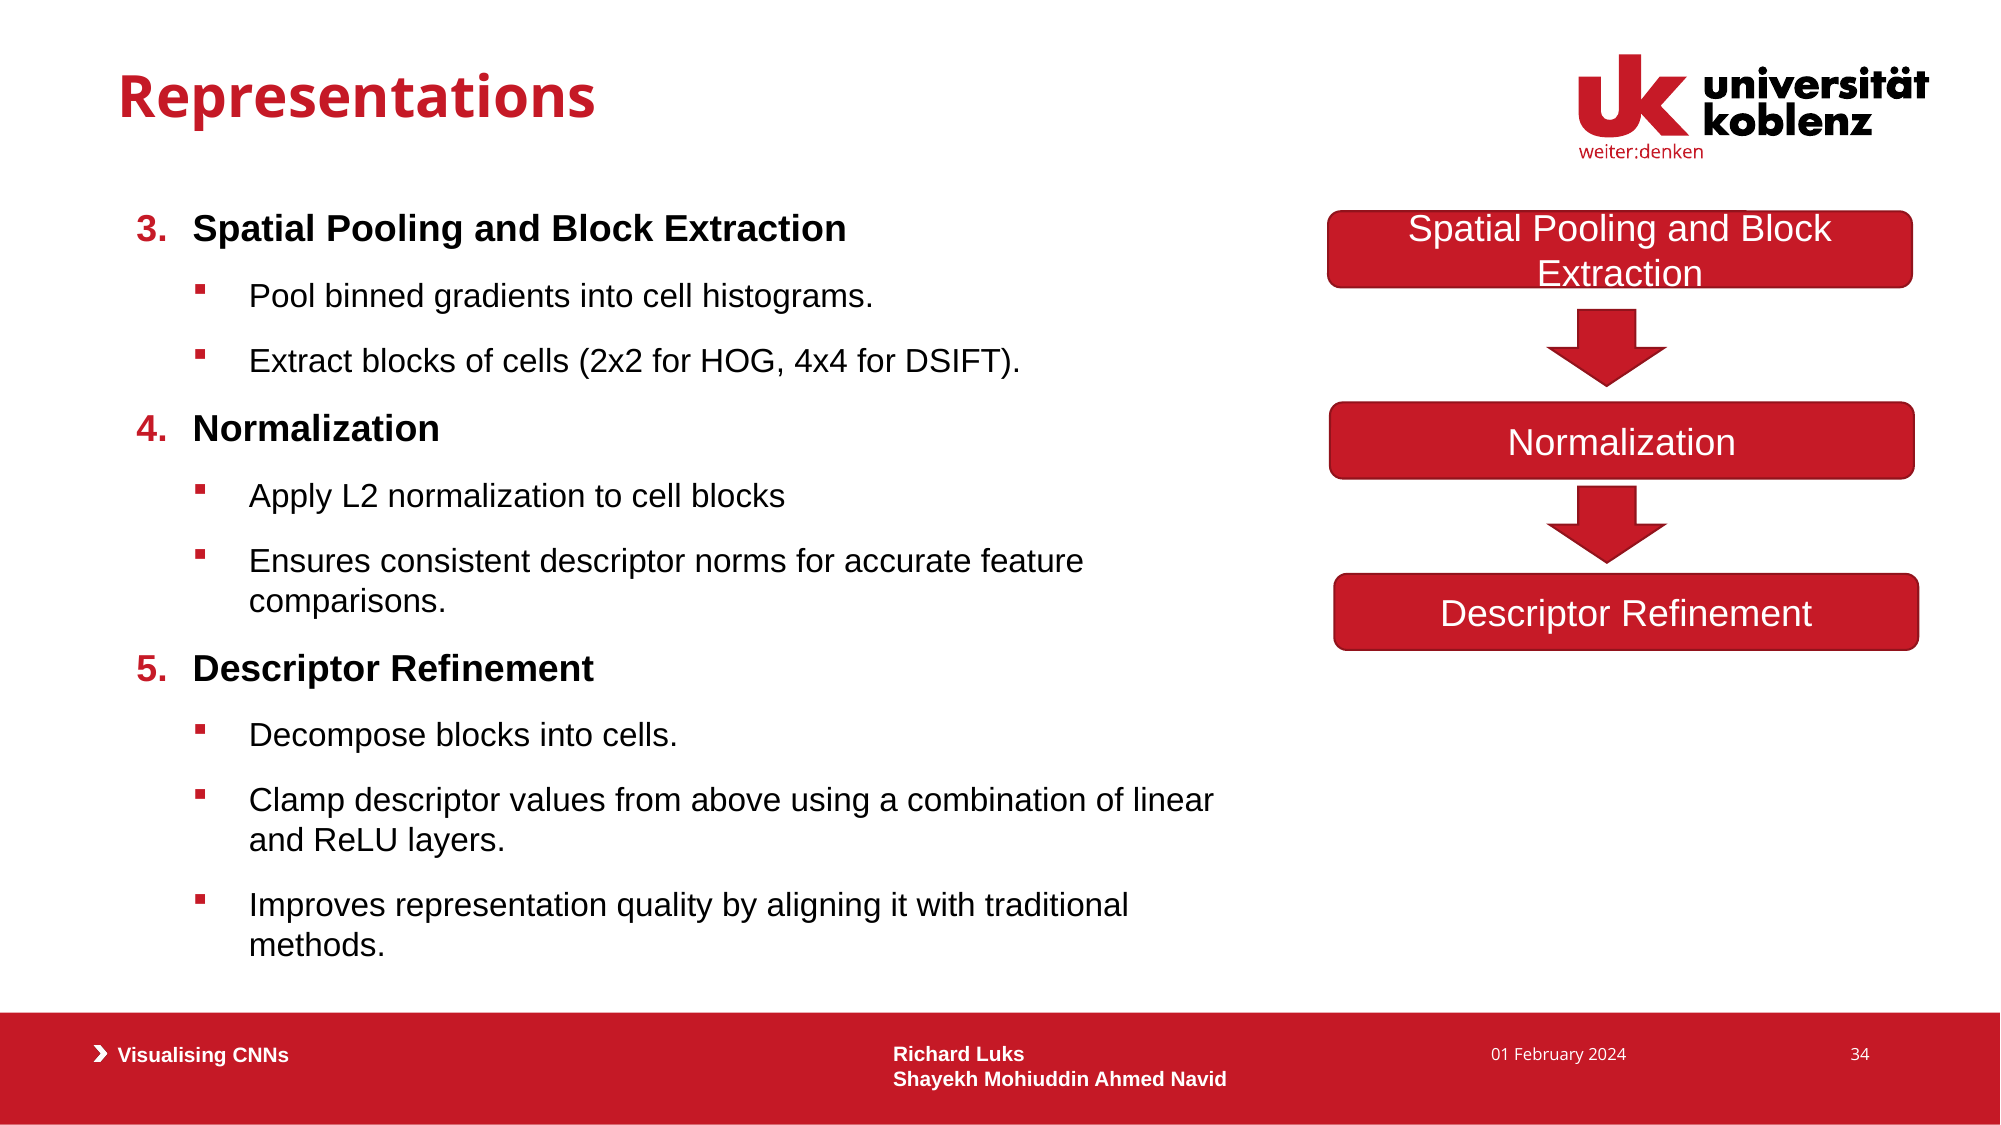

# Representations
Spatial Pooling and Block Extraction
Pool binned gradients into cell histograms.
Extract blocks of cells (2x2 for HOG, 4x4 for DSIFT).
Normalization
Apply L2 normalization to cell blocks
Ensures consistent descriptor norms for accurate feature comparisons.
Descriptor Refinement
Decompose blocks into cells.
Clamp descriptor values from above using a combination of linear and ReLU layers.
Improves representation quality by aligning it with traditional methods.

Spatial Pooling and Block Extraction

Normalization

Descriptor Refinement